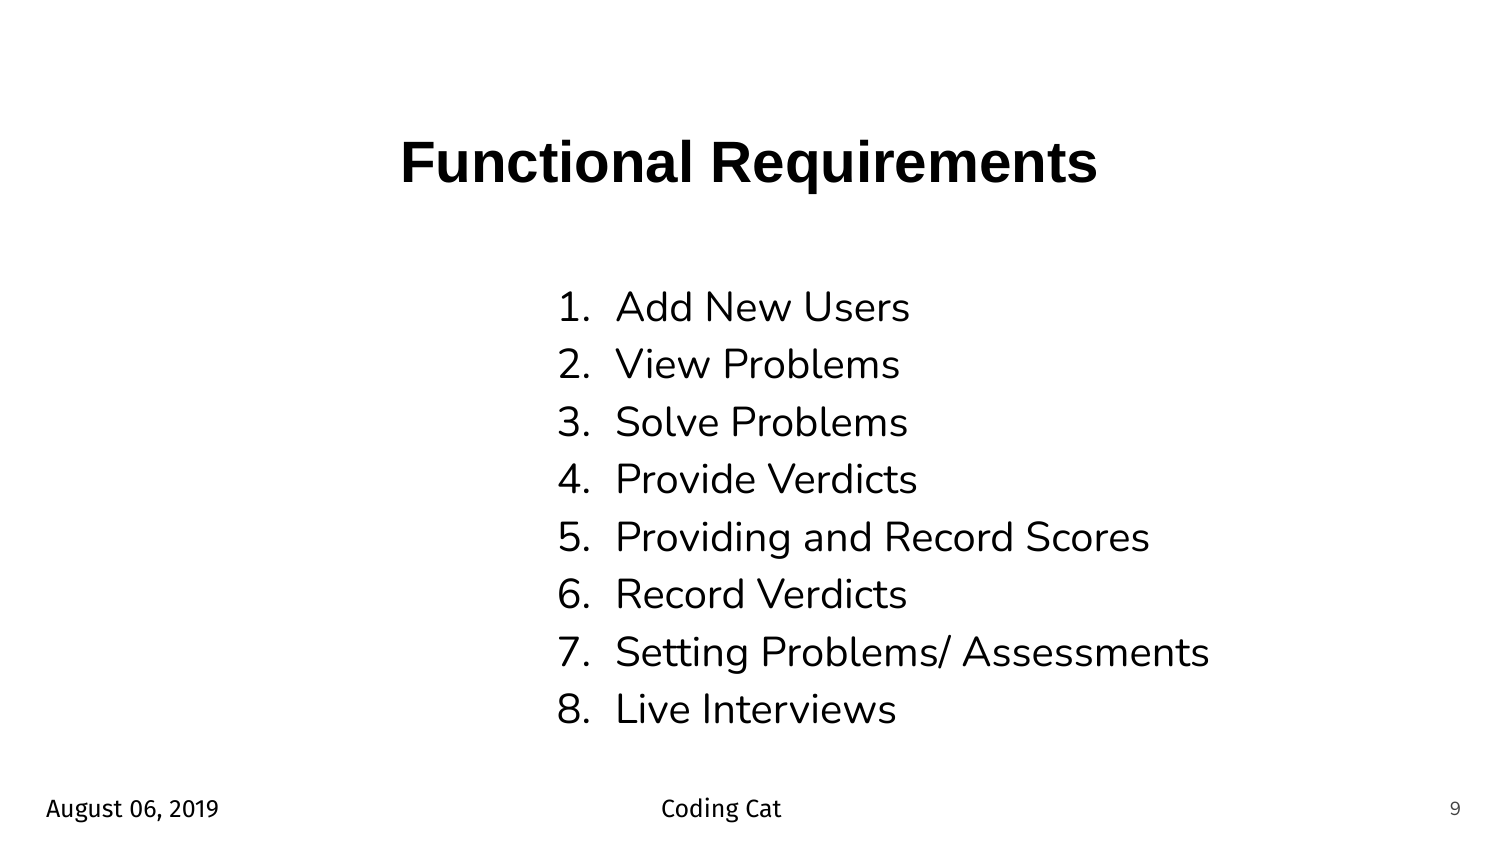

Functional Requirements
Add New Users
View Problems
Solve Problems
Provide Verdicts
Providing and Record Scores
Record Verdicts
Setting Problems/ Assessments
Live Interviews
August 06, 2019
Coding Cat
9